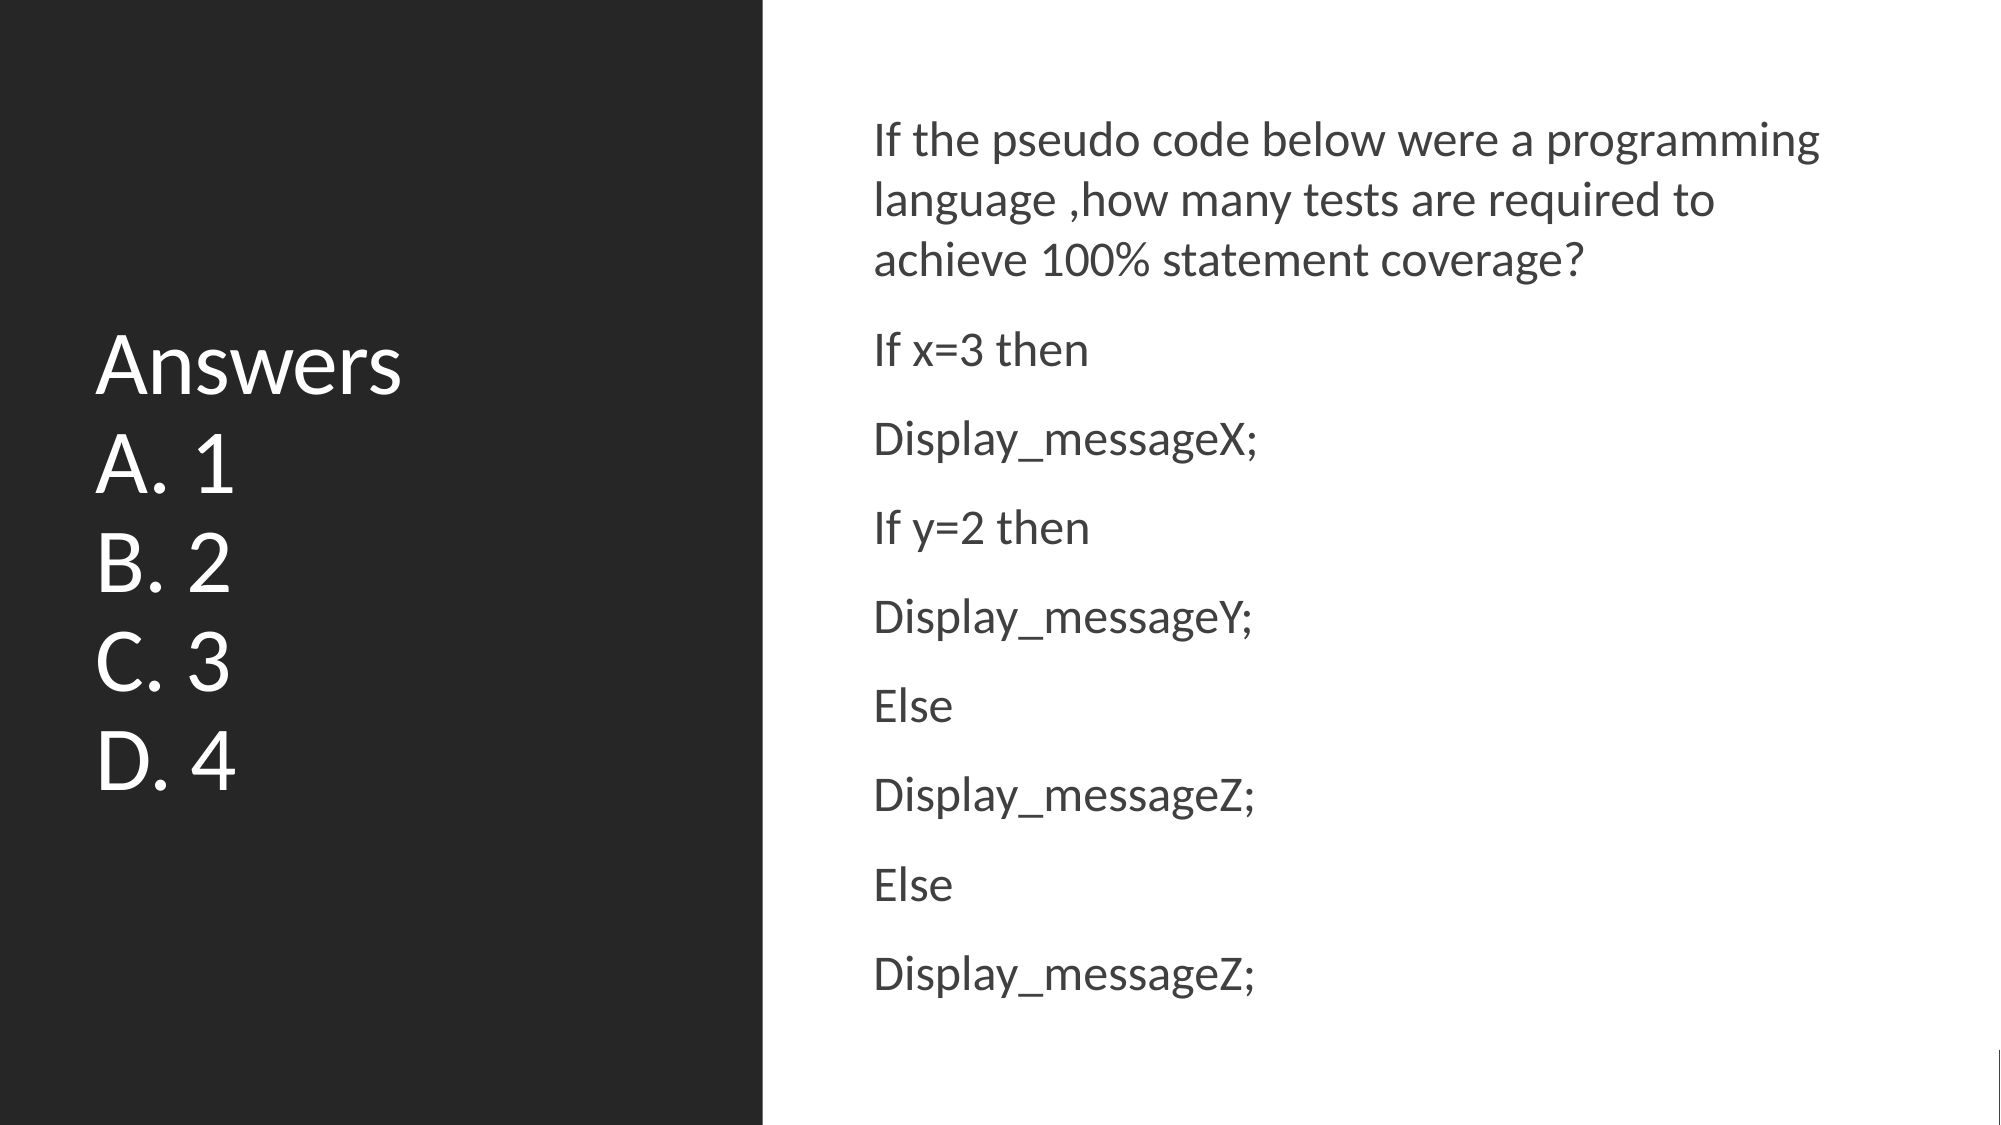

# Answers A. 1 B. 2 C. 3 D. 4
If the pseudo code below were a programming language ,how many tests are required to achieve 100% statement coverage?
If x=3 then
Display_messageX;
If y=2 then
Display_messageY;
Else
Display_messageZ;
Else
Display_messageZ;